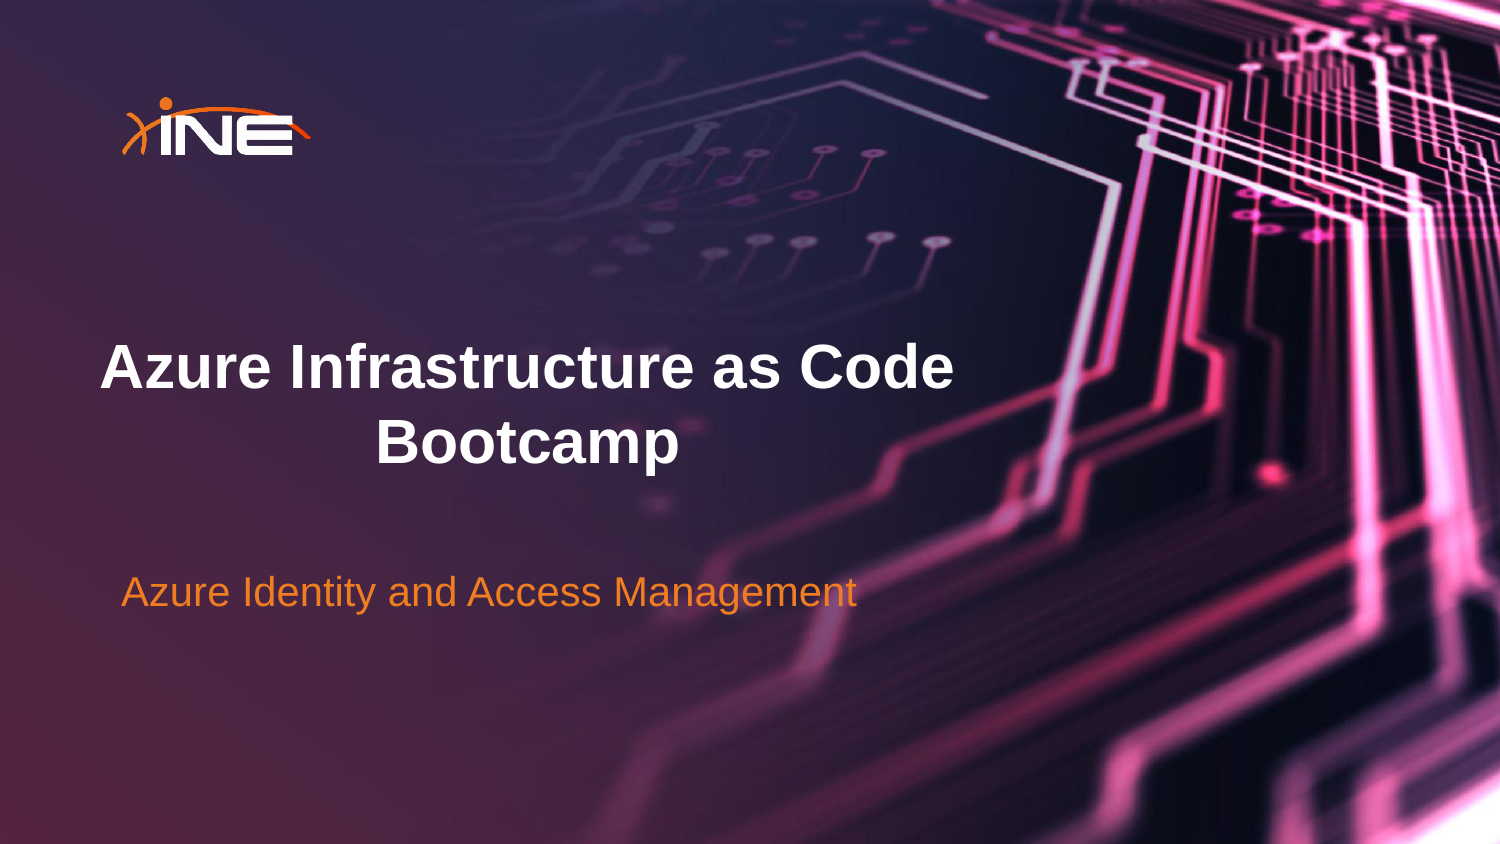

# Azure Infrastructure as Code Bootcamp
Azure Identity and Access Management